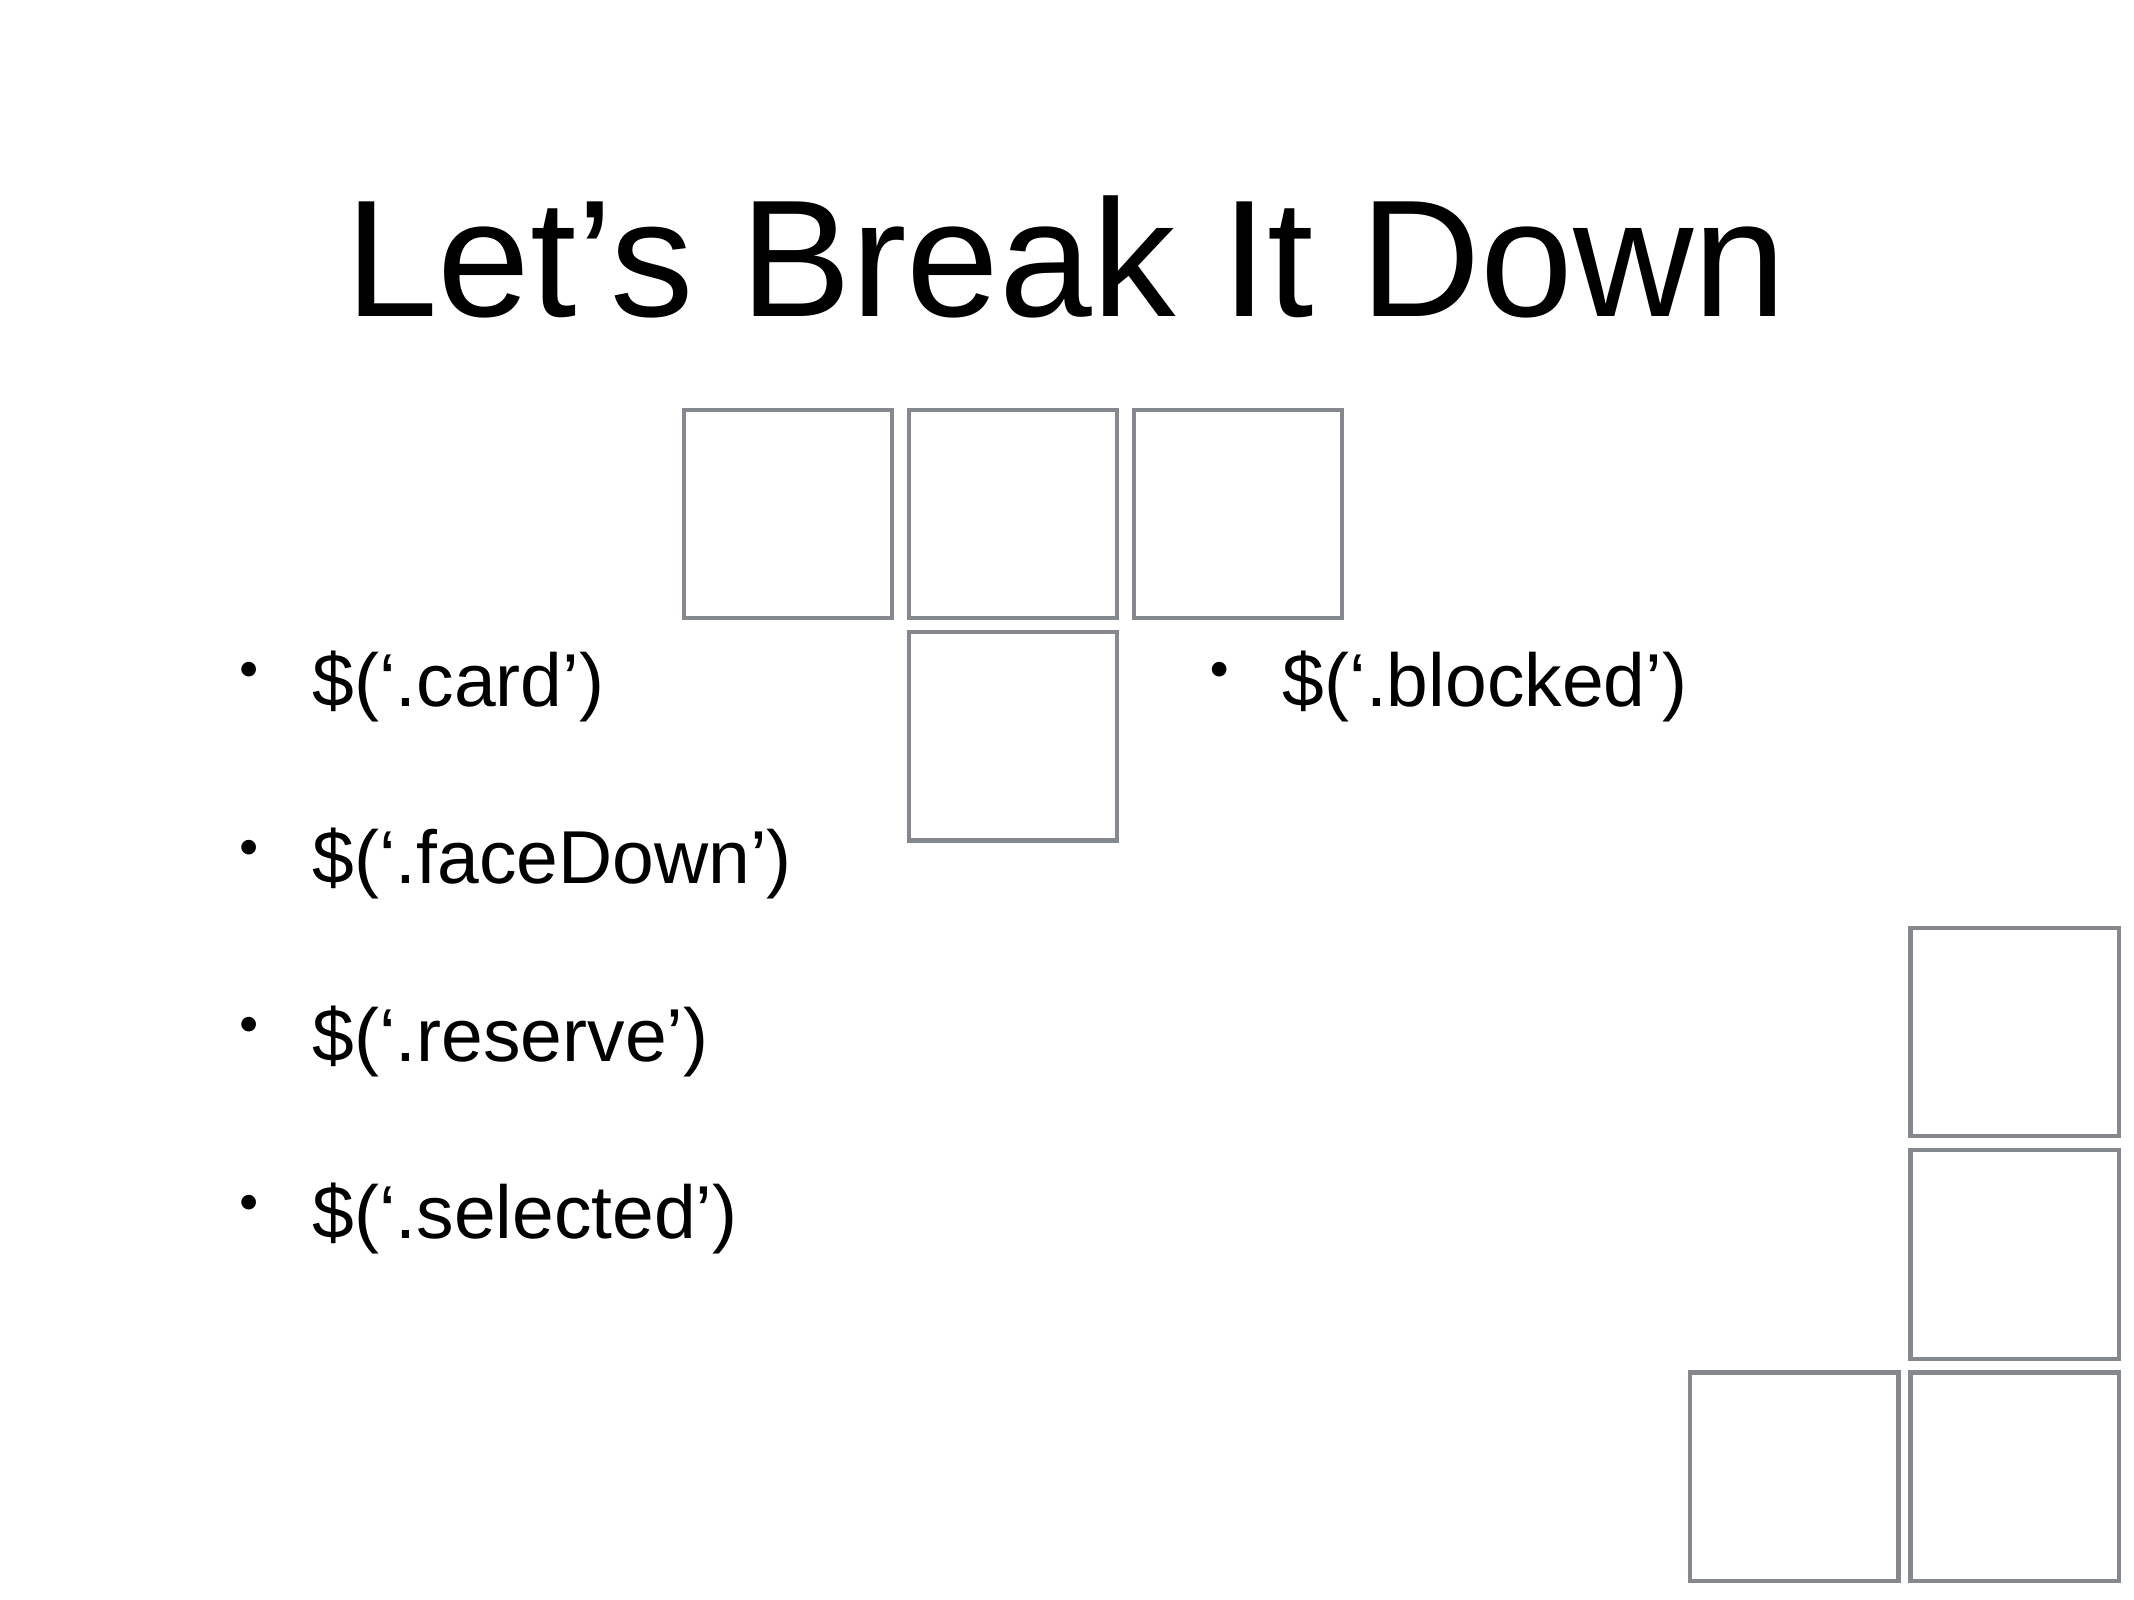

# Let’s Break It Down

$(‘.card’)
$(‘.faceDown’)
$(‘.reserve’)
$(‘.selected’)
$(‘.blocked’)